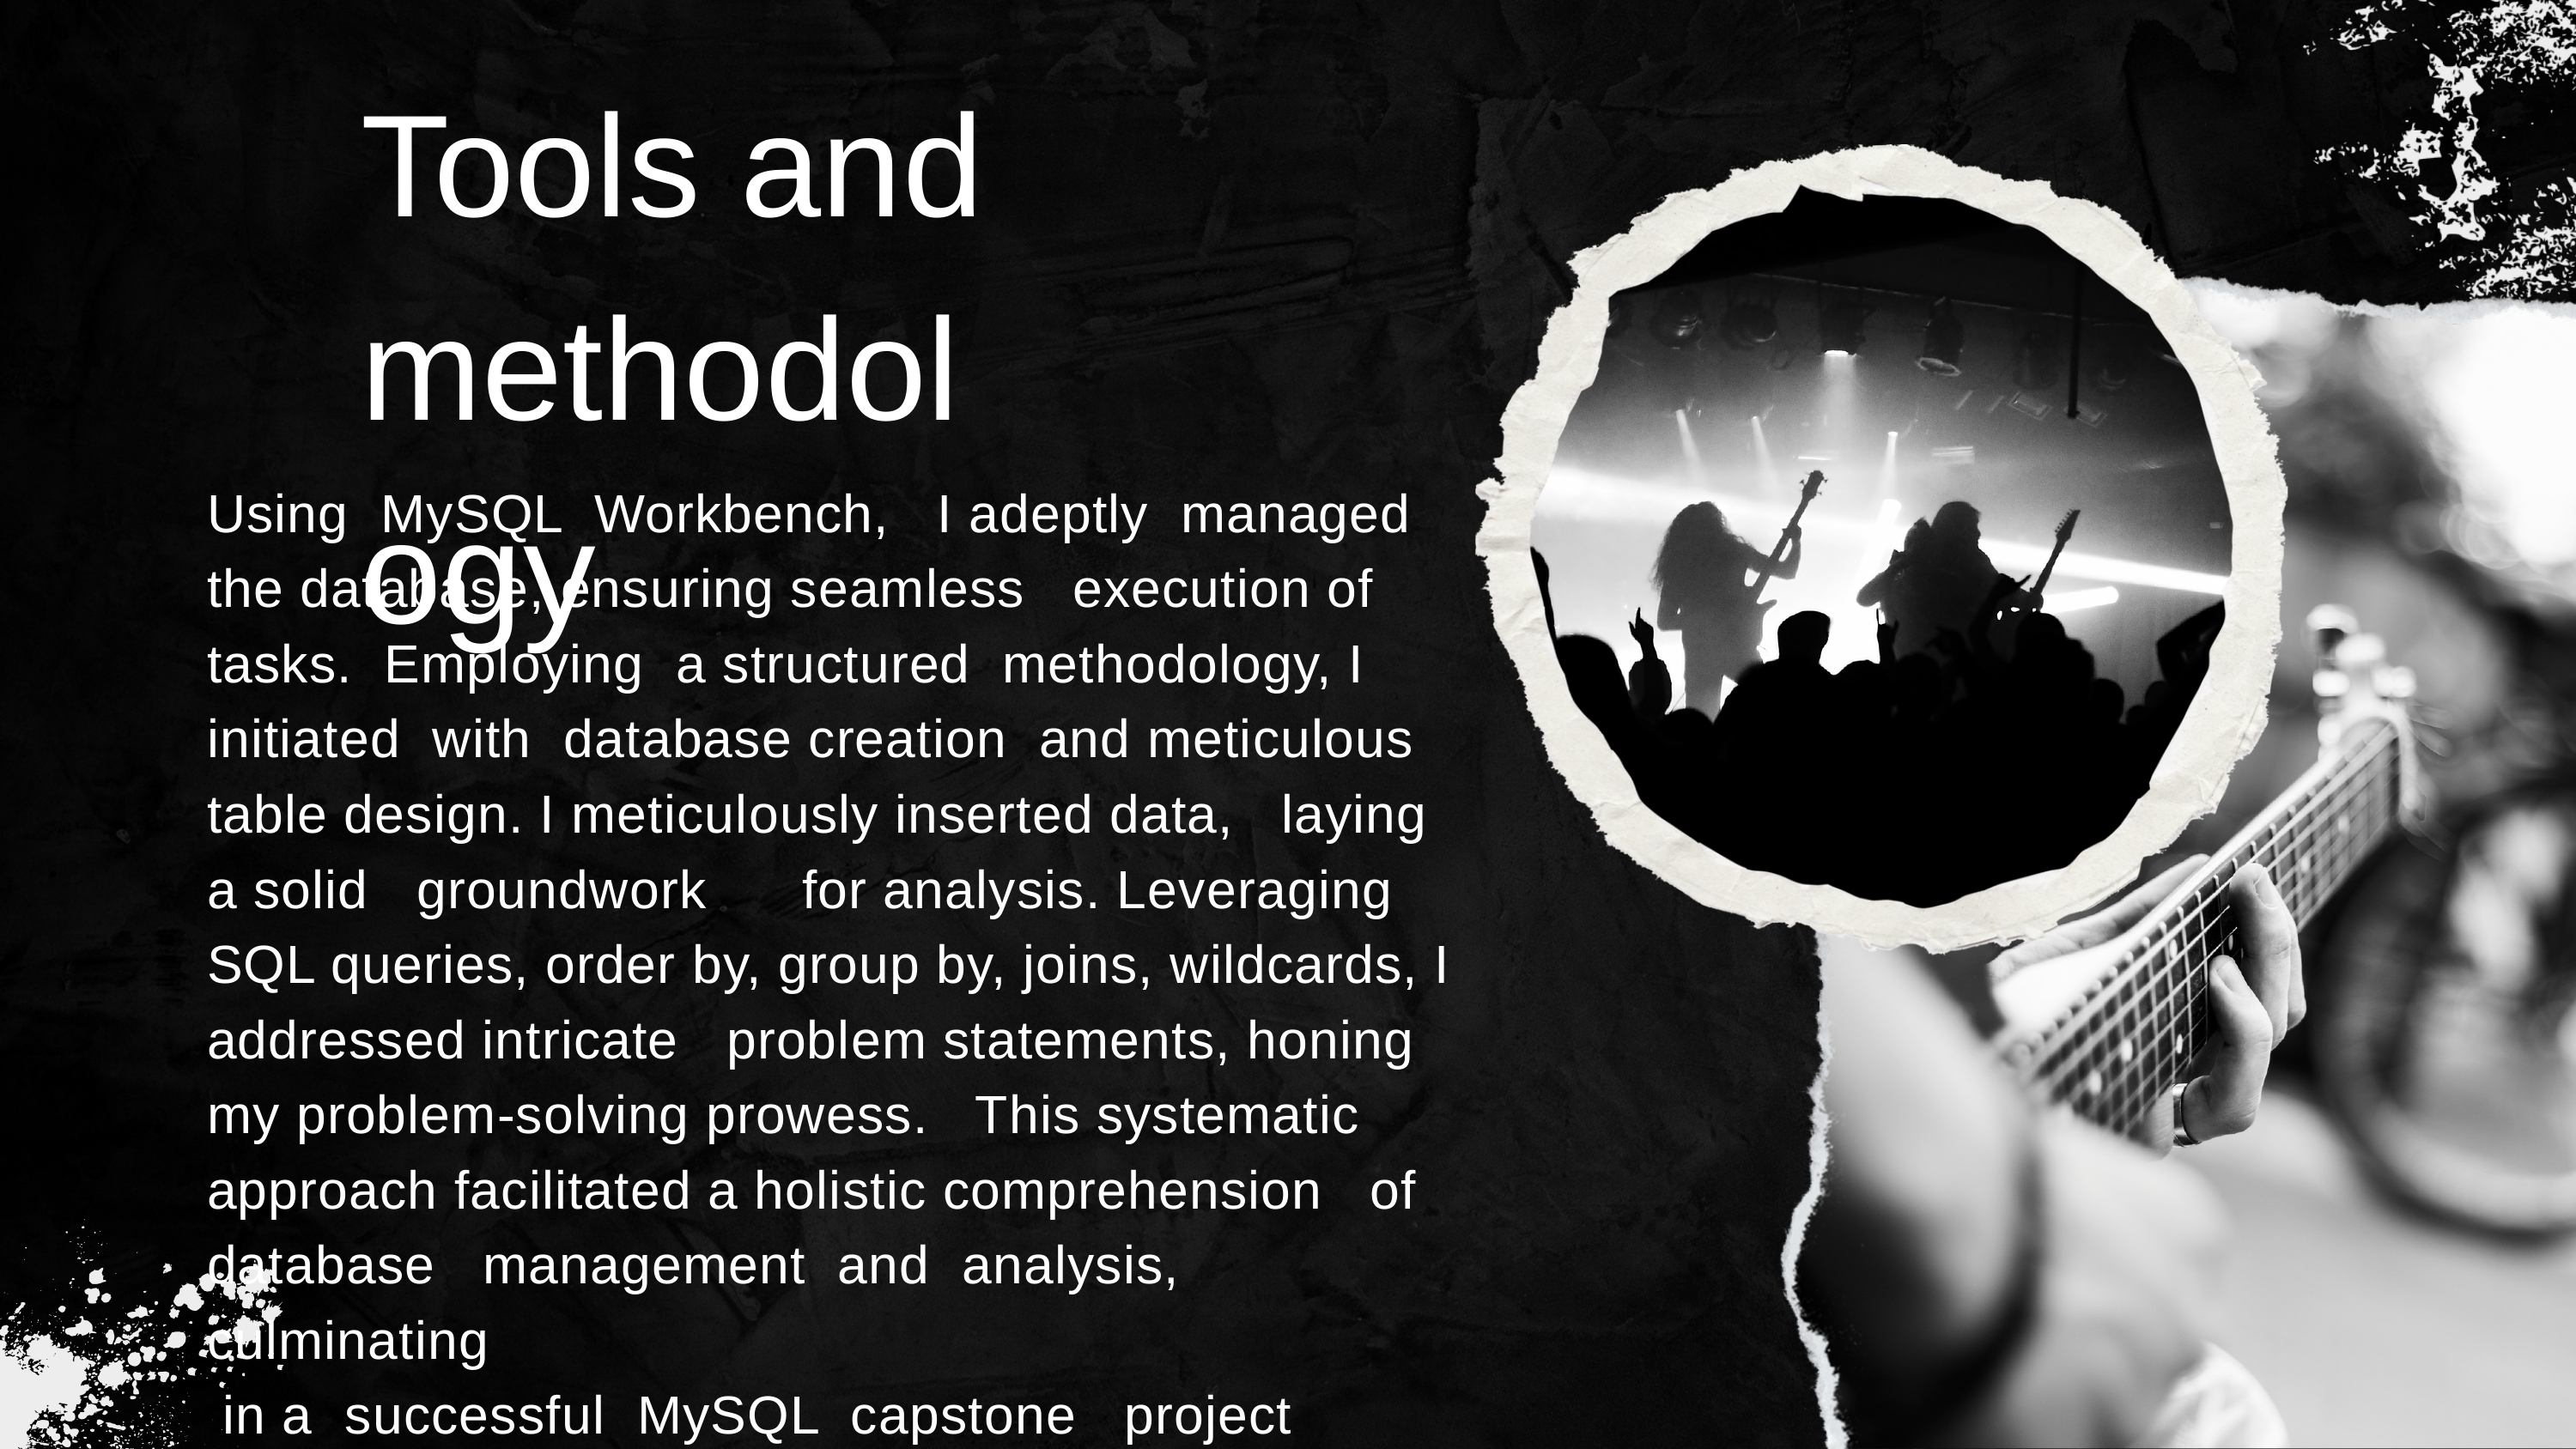

Tools and methodology

Using  MySQL  Workbench,   I adeptly  managed the database, ensuring seamless   execution of tasks.  Employing  a structured  methodology, I initiated  with  database creation  and meticulous  table design. I meticulously inserted data,   laying a solid   groundwork      for analysis. Leveraging SQL queries, order by, group by, joins, wildcards, I addressed intricate   problem statements, honing my problem-solving prowess.   This systematic   approach facilitated a holistic comprehension   of database   management  and  analysis, culminating
 in a  successful  MySQL  capstone   project